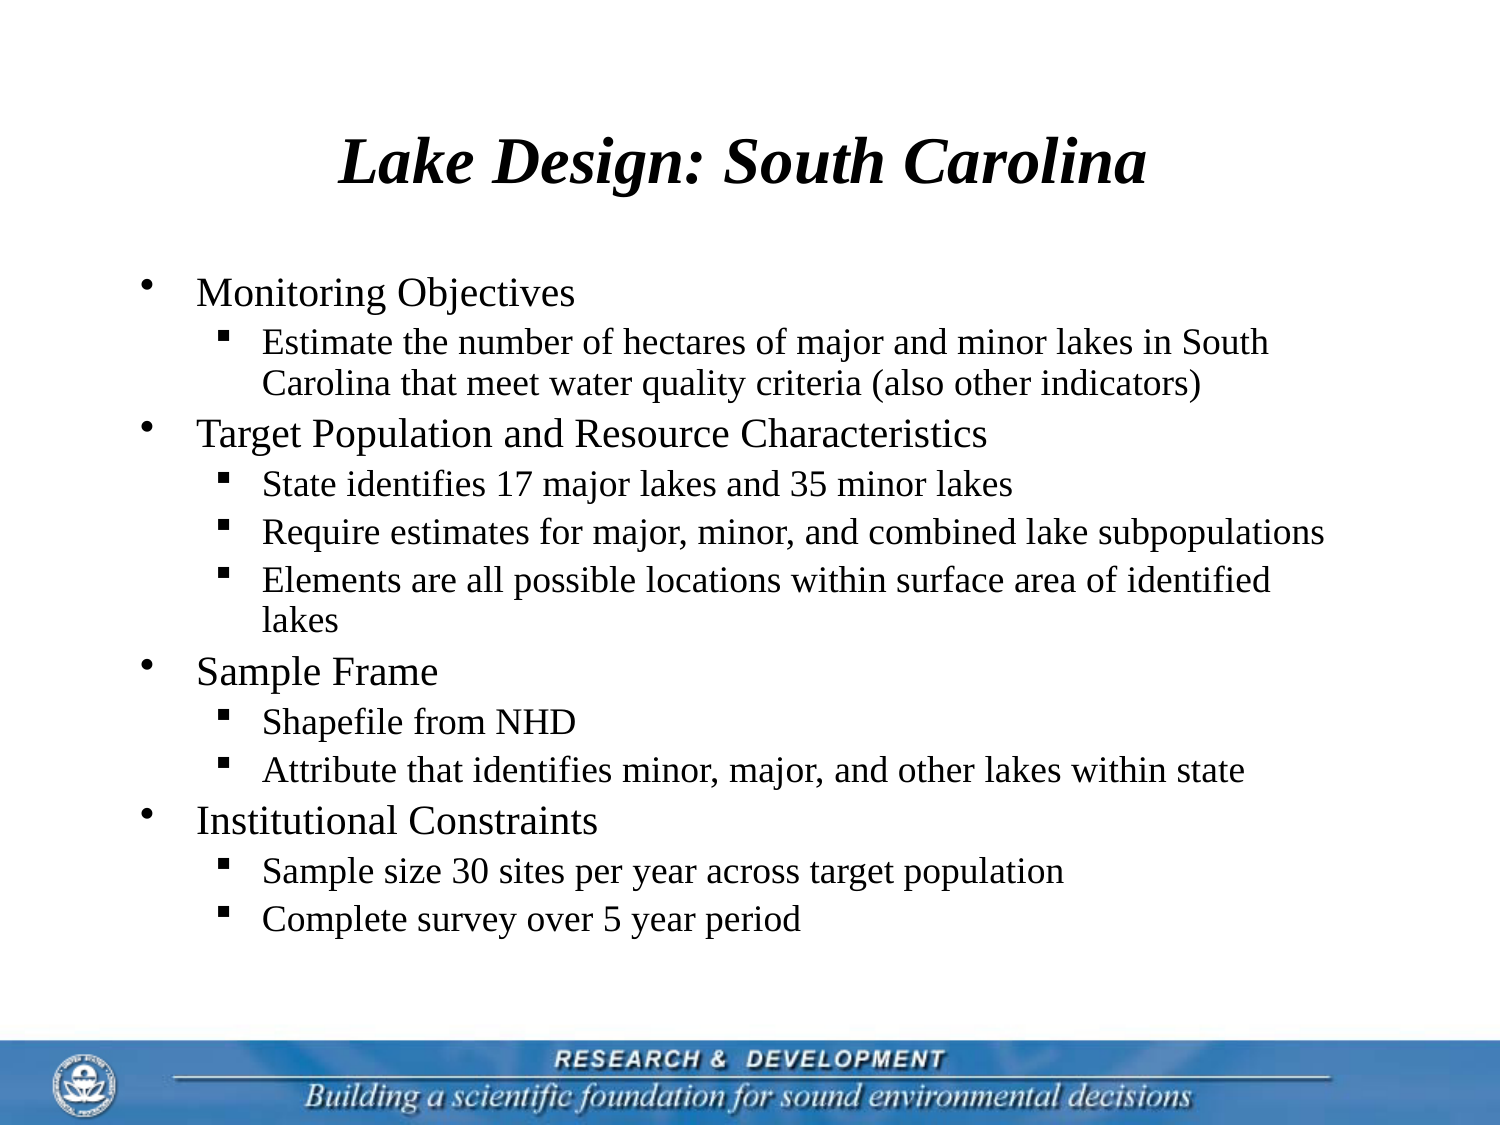

# Lake Design: South Carolina
Monitoring Objectives
Estimate the number of hectares of major and minor lakes in South Carolina that meet water quality criteria (also other indicators)
Target Population and Resource Characteristics
State identifies 17 major lakes and 35 minor lakes
Require estimates for major, minor, and combined lake subpopulations
Elements are all possible locations within surface area of identified lakes
Sample Frame
Shapefile from NHD
Attribute that identifies minor, major, and other lakes within state
Institutional Constraints
Sample size 30 sites per year across target population
Complete survey over 5 year period